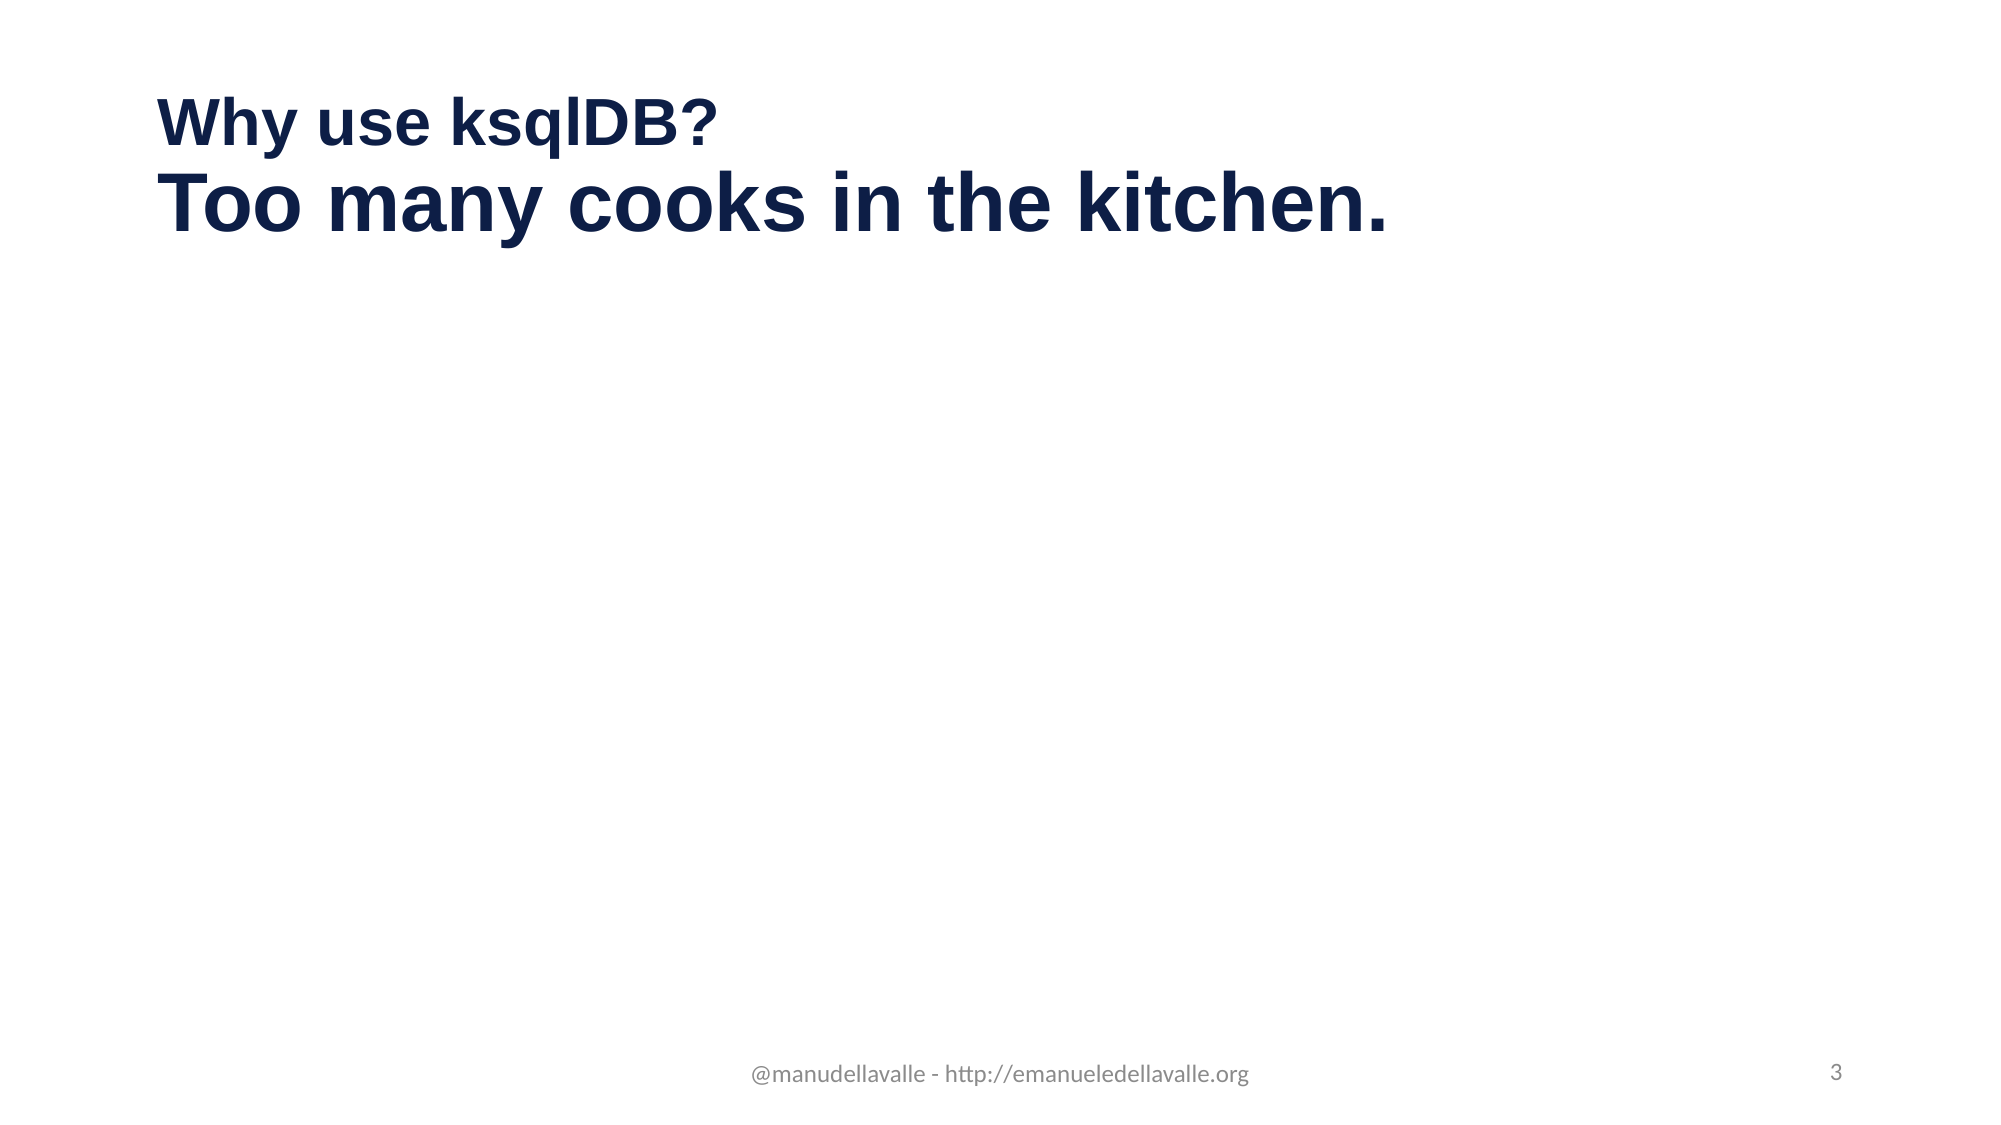

# Why use ksqlDB? Too many cooks in the kitchen.
@manudellavalle - http://emanueledellavalle.org
3